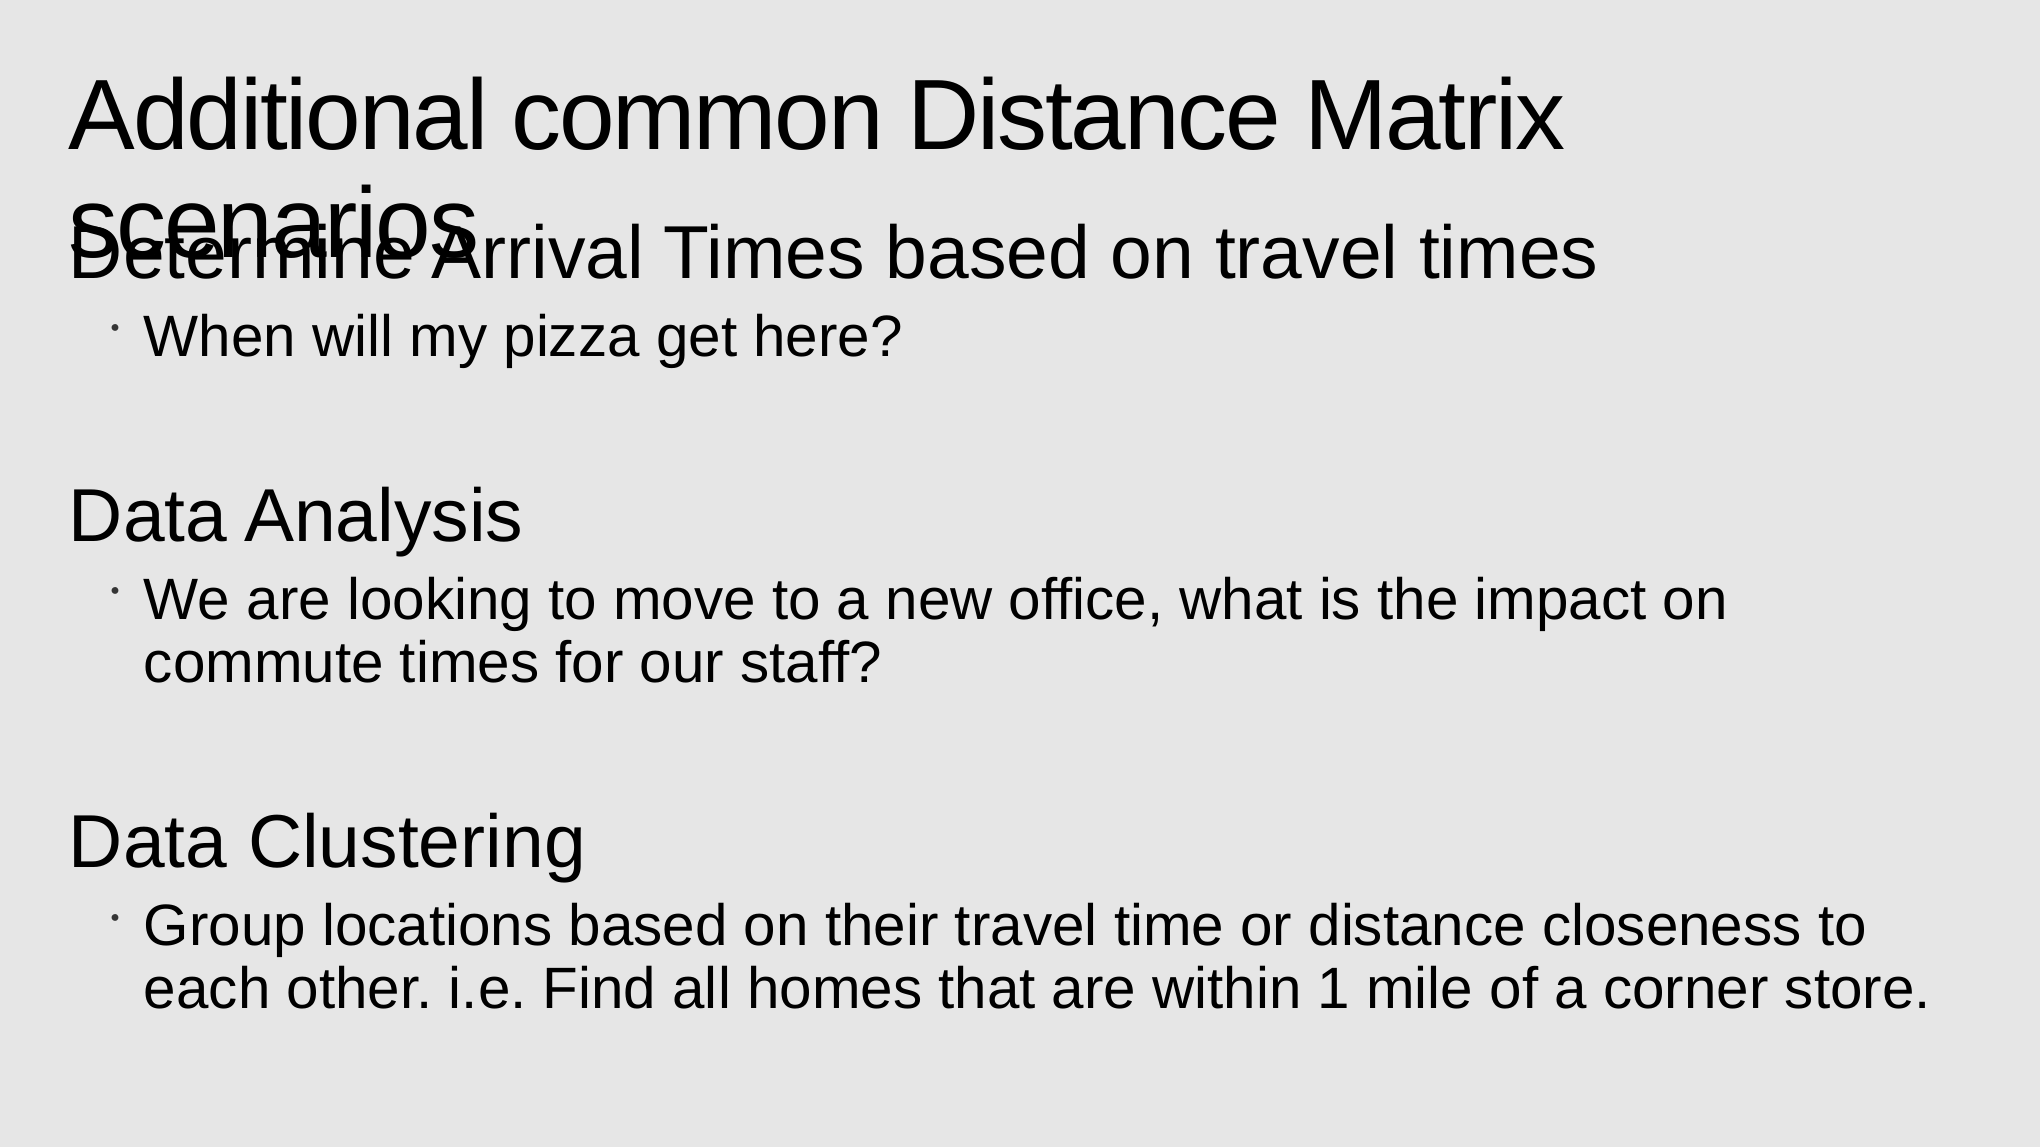

# Additional common Distance Matrix scenarios
Determine Arrival Times based on travel times
When will my pizza get here?

Data Analysis
We are looking to move to a new office, what is the impact on commute times for our staff?

Data Clustering
Group locations based on their travel time or distance closeness to each other. i.e. Find all homes that are within 1 mile of a corner store.